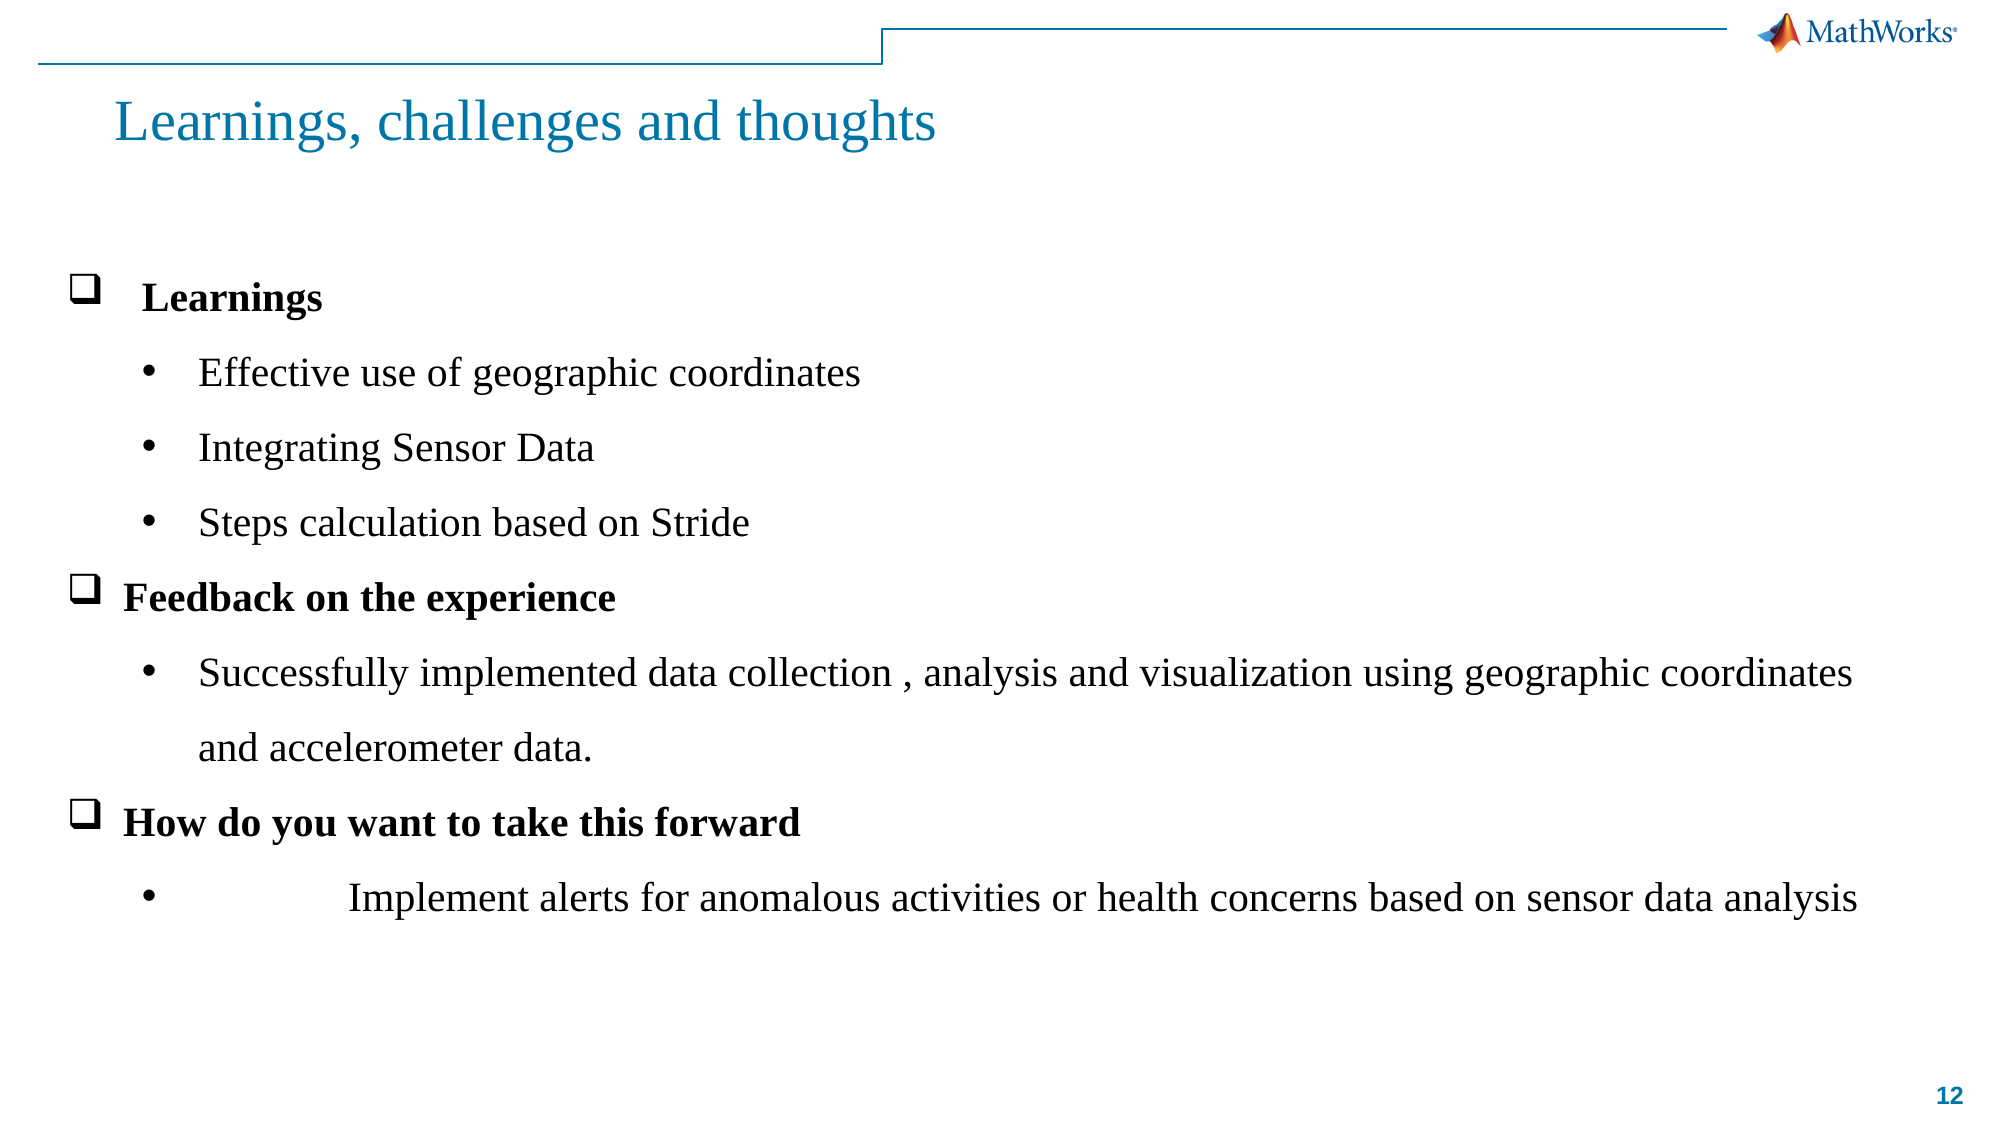

# Learnings, challenges and thoughts

Learnings
Effective use of geographic coordinates
Integrating Sensor Data
Steps calculation based on Stride
Feedback on the experience
Successfully implemented data collection , analysis and visualization using geographic coordinates and accelerometer data.
How do you want to take this forward
	Implement alerts for anomalous activities or health concerns based on sensor data analysis